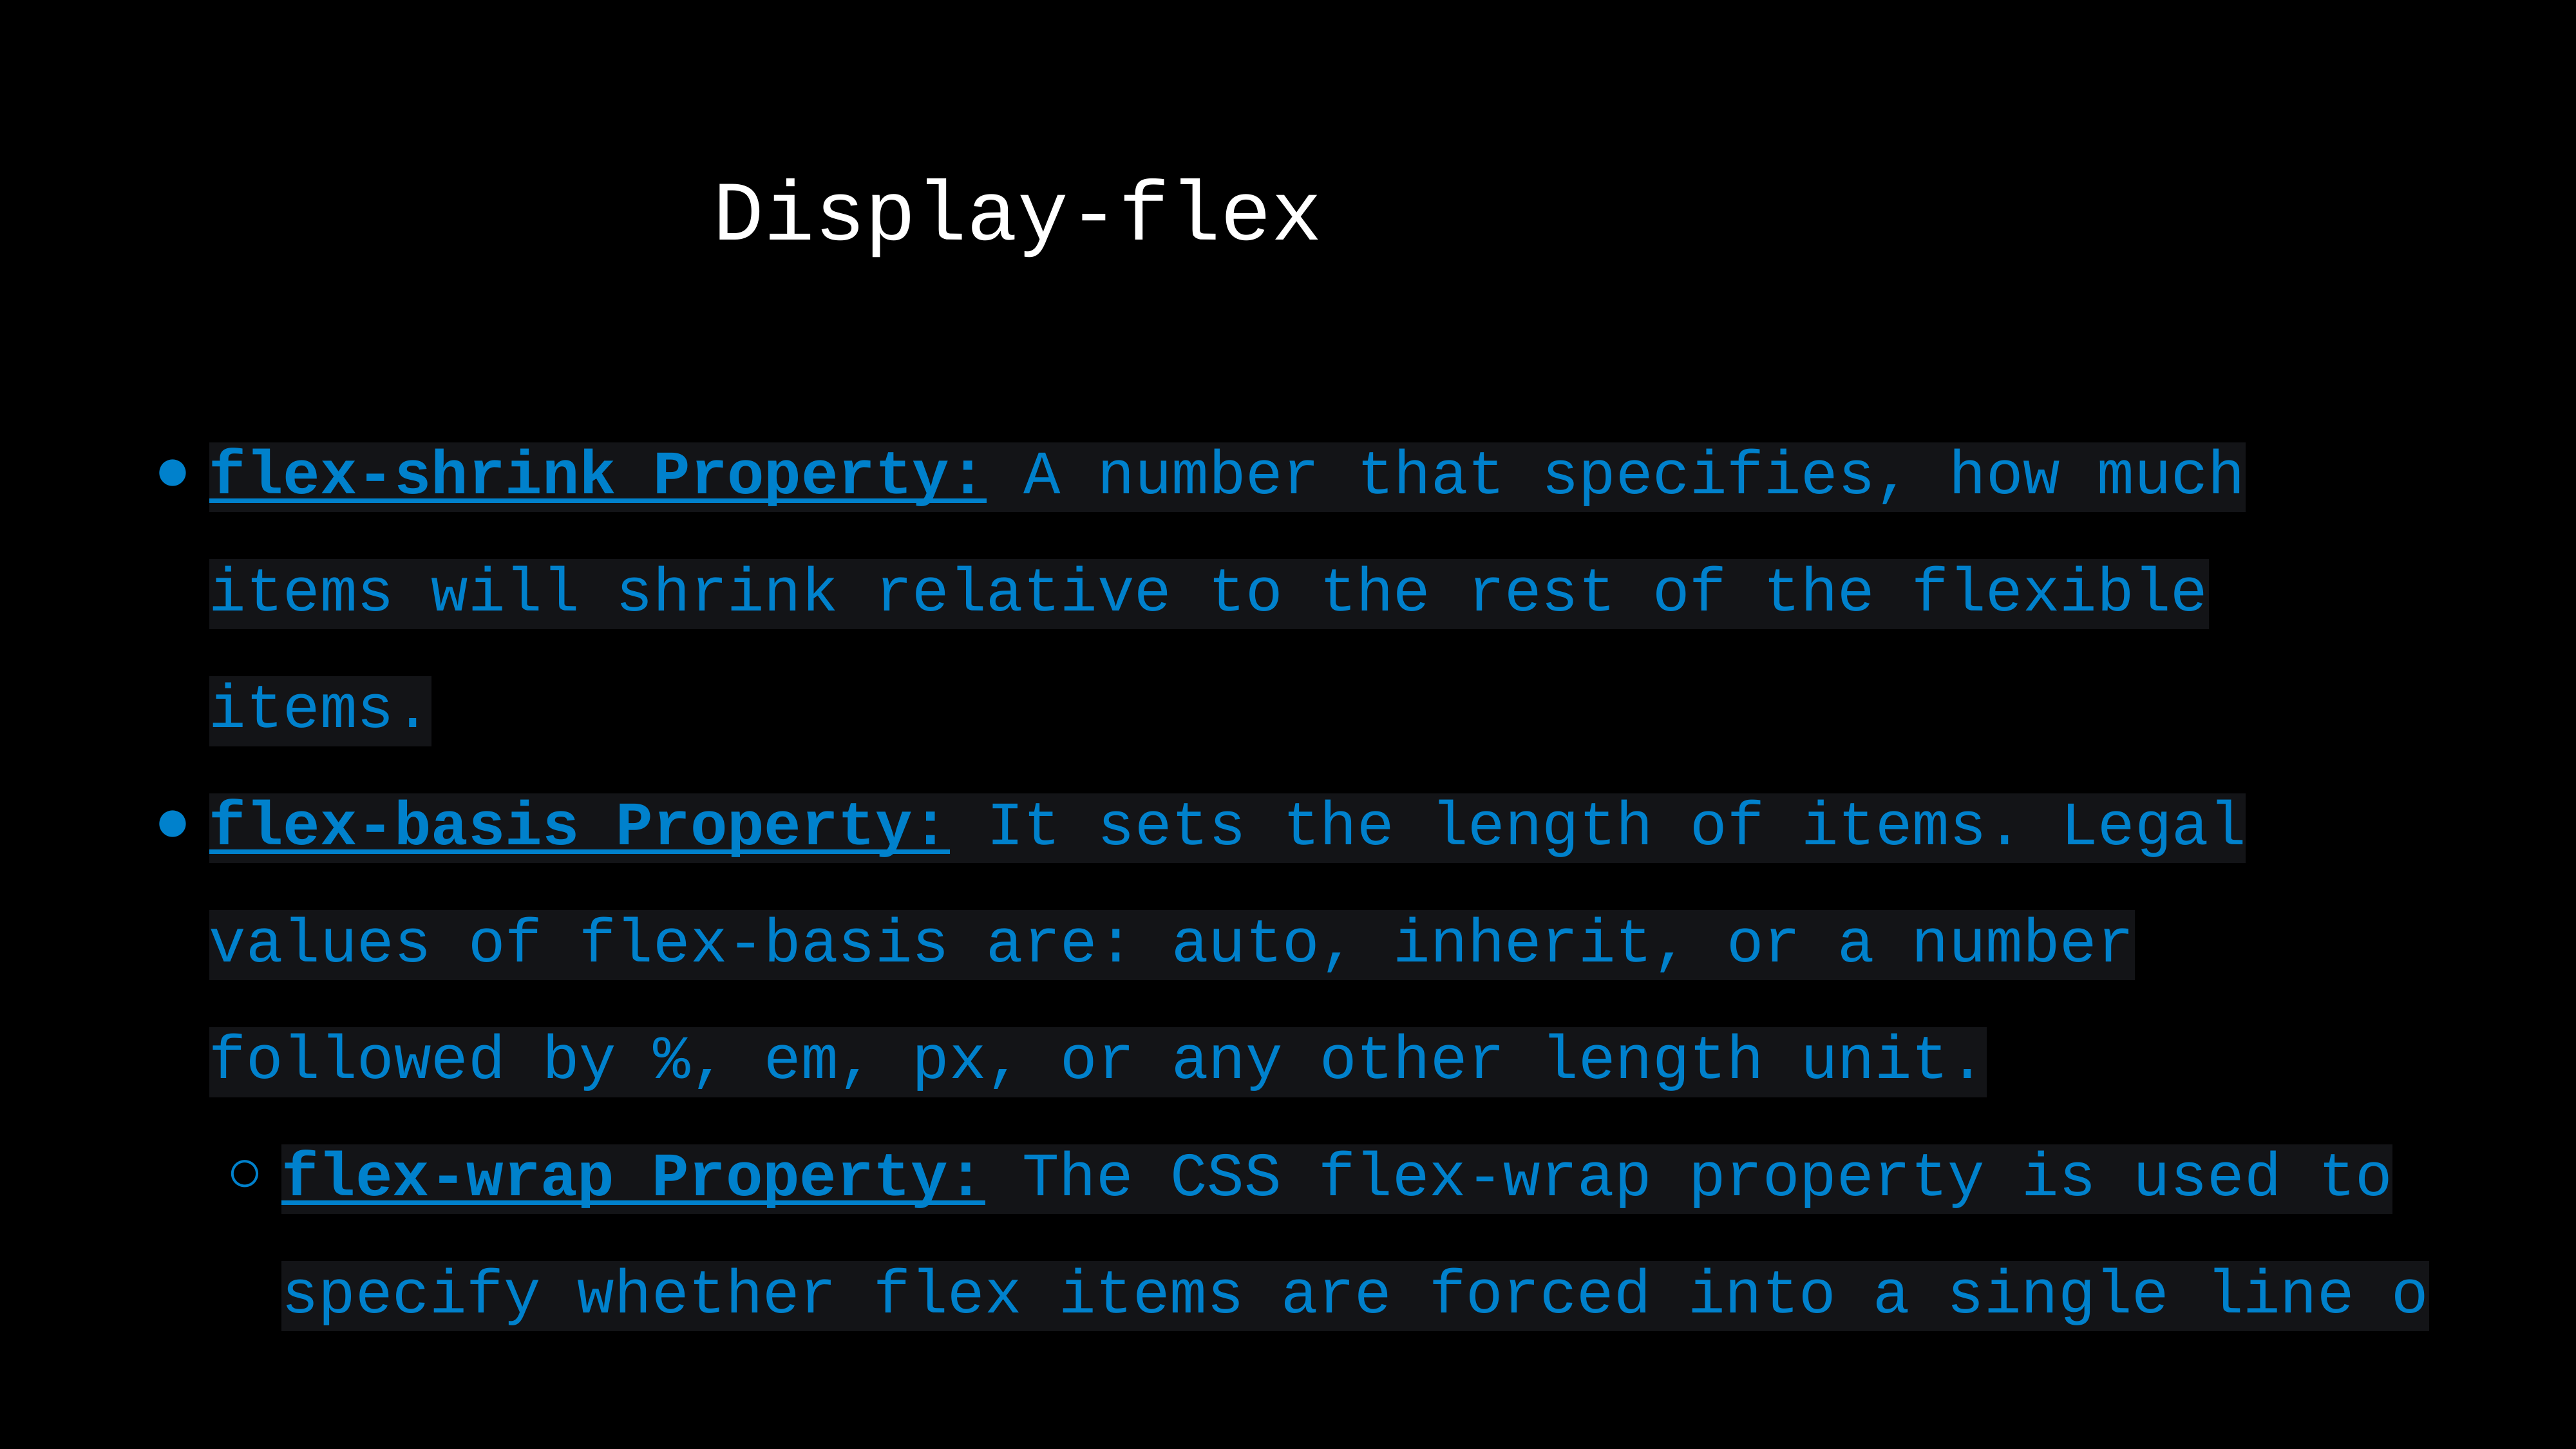

Display-flex

flex-shrink Property: A number that specifies, how much items will shrink relative to the rest of the flexible items.
flex-basis Property: It sets the length of items. Legal values of flex-basis are: auto, inherit, or a number followed by %, em, px, or any other length unit.
flex-wrap Property: The CSS flex-wrap property is used to specify whether flex items are forced into a single line o